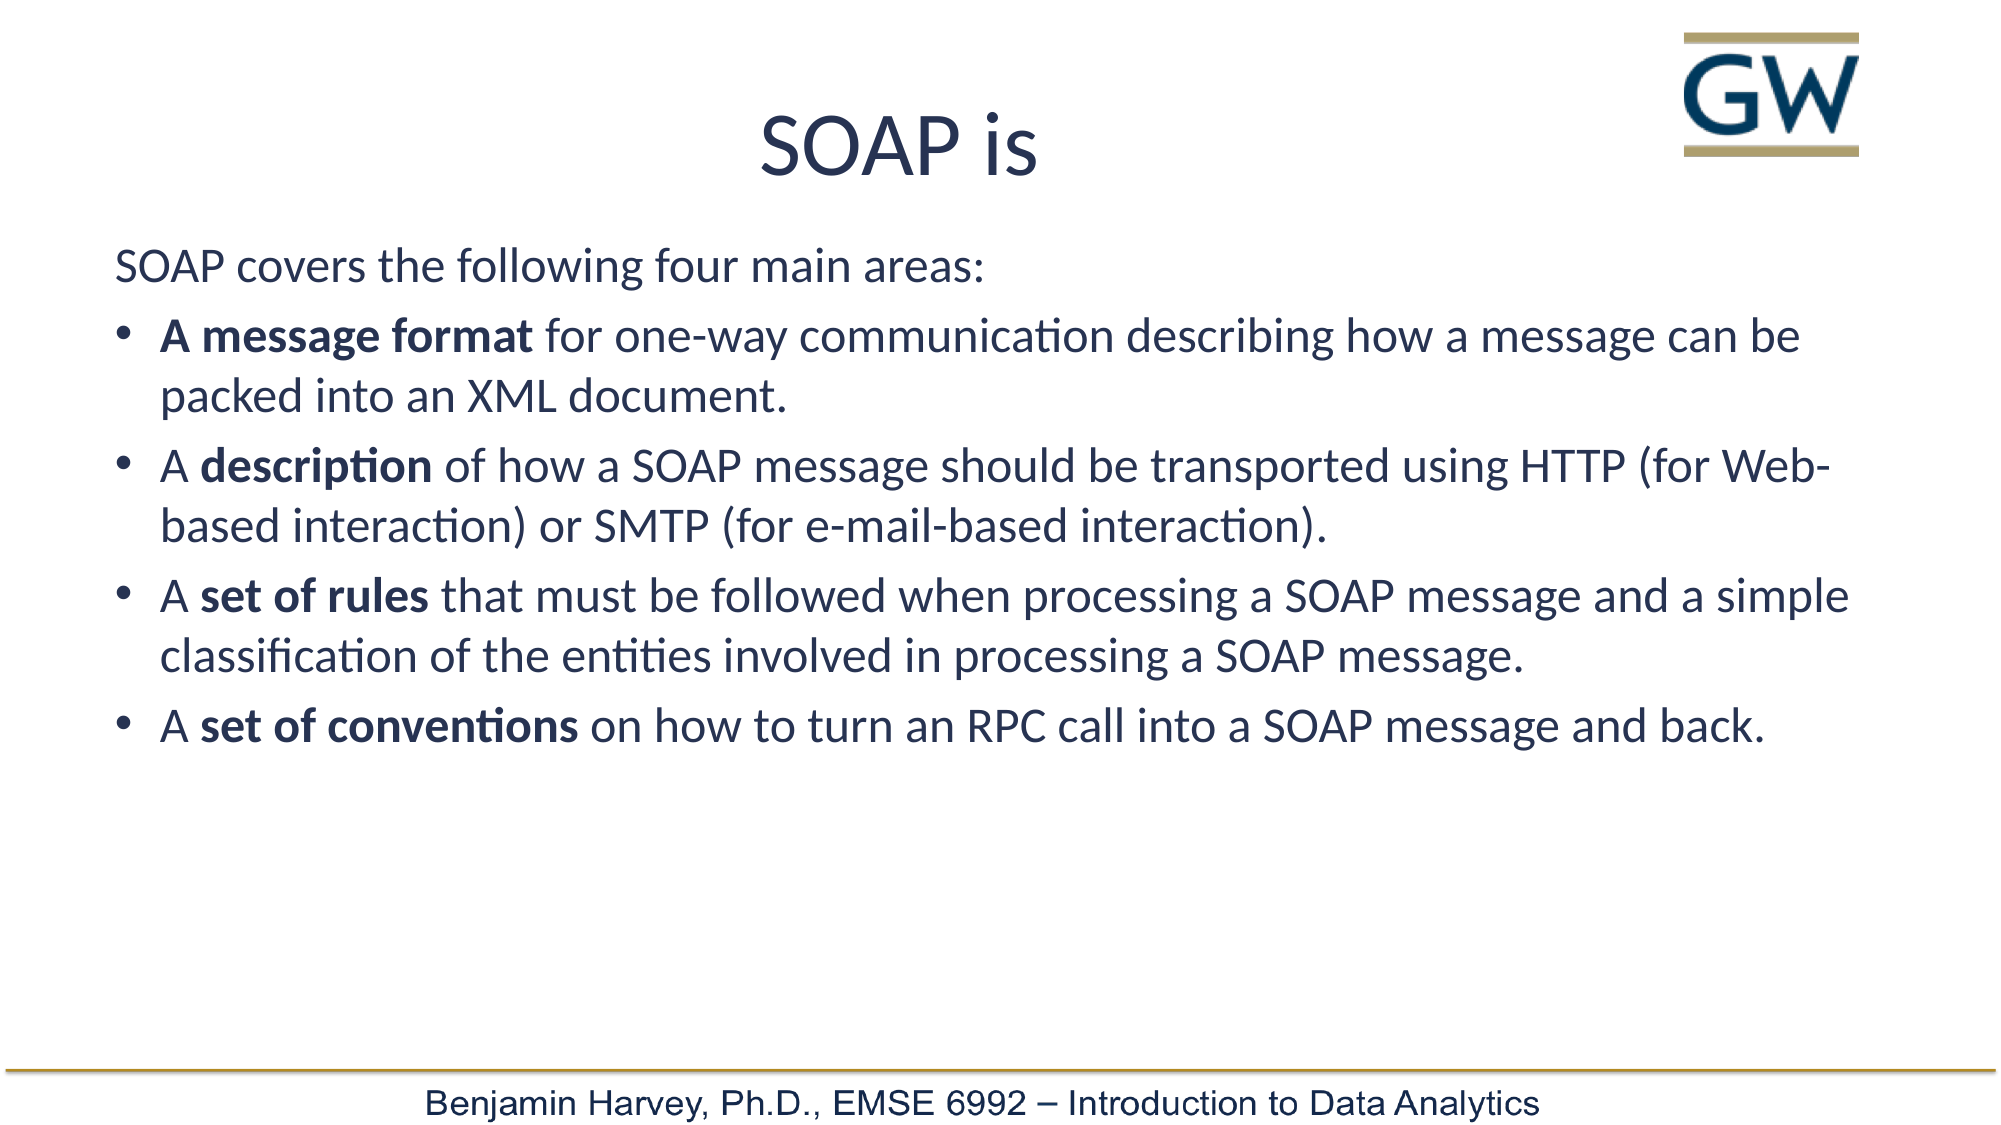

# SOAP is
SOAP covers the following four main areas:
A message format for one-way communication describing how a message can be packed into an XML document.
A description of how a SOAP message should be transported using HTTP (for Web-based interaction) or SMTP (for e-mail-based interaction).
A set of rules that must be followed when processing a SOAP message and a simple classification of the entities involved in processing a SOAP message.
A set of conventions on how to turn an RPC call into a SOAP message and back.